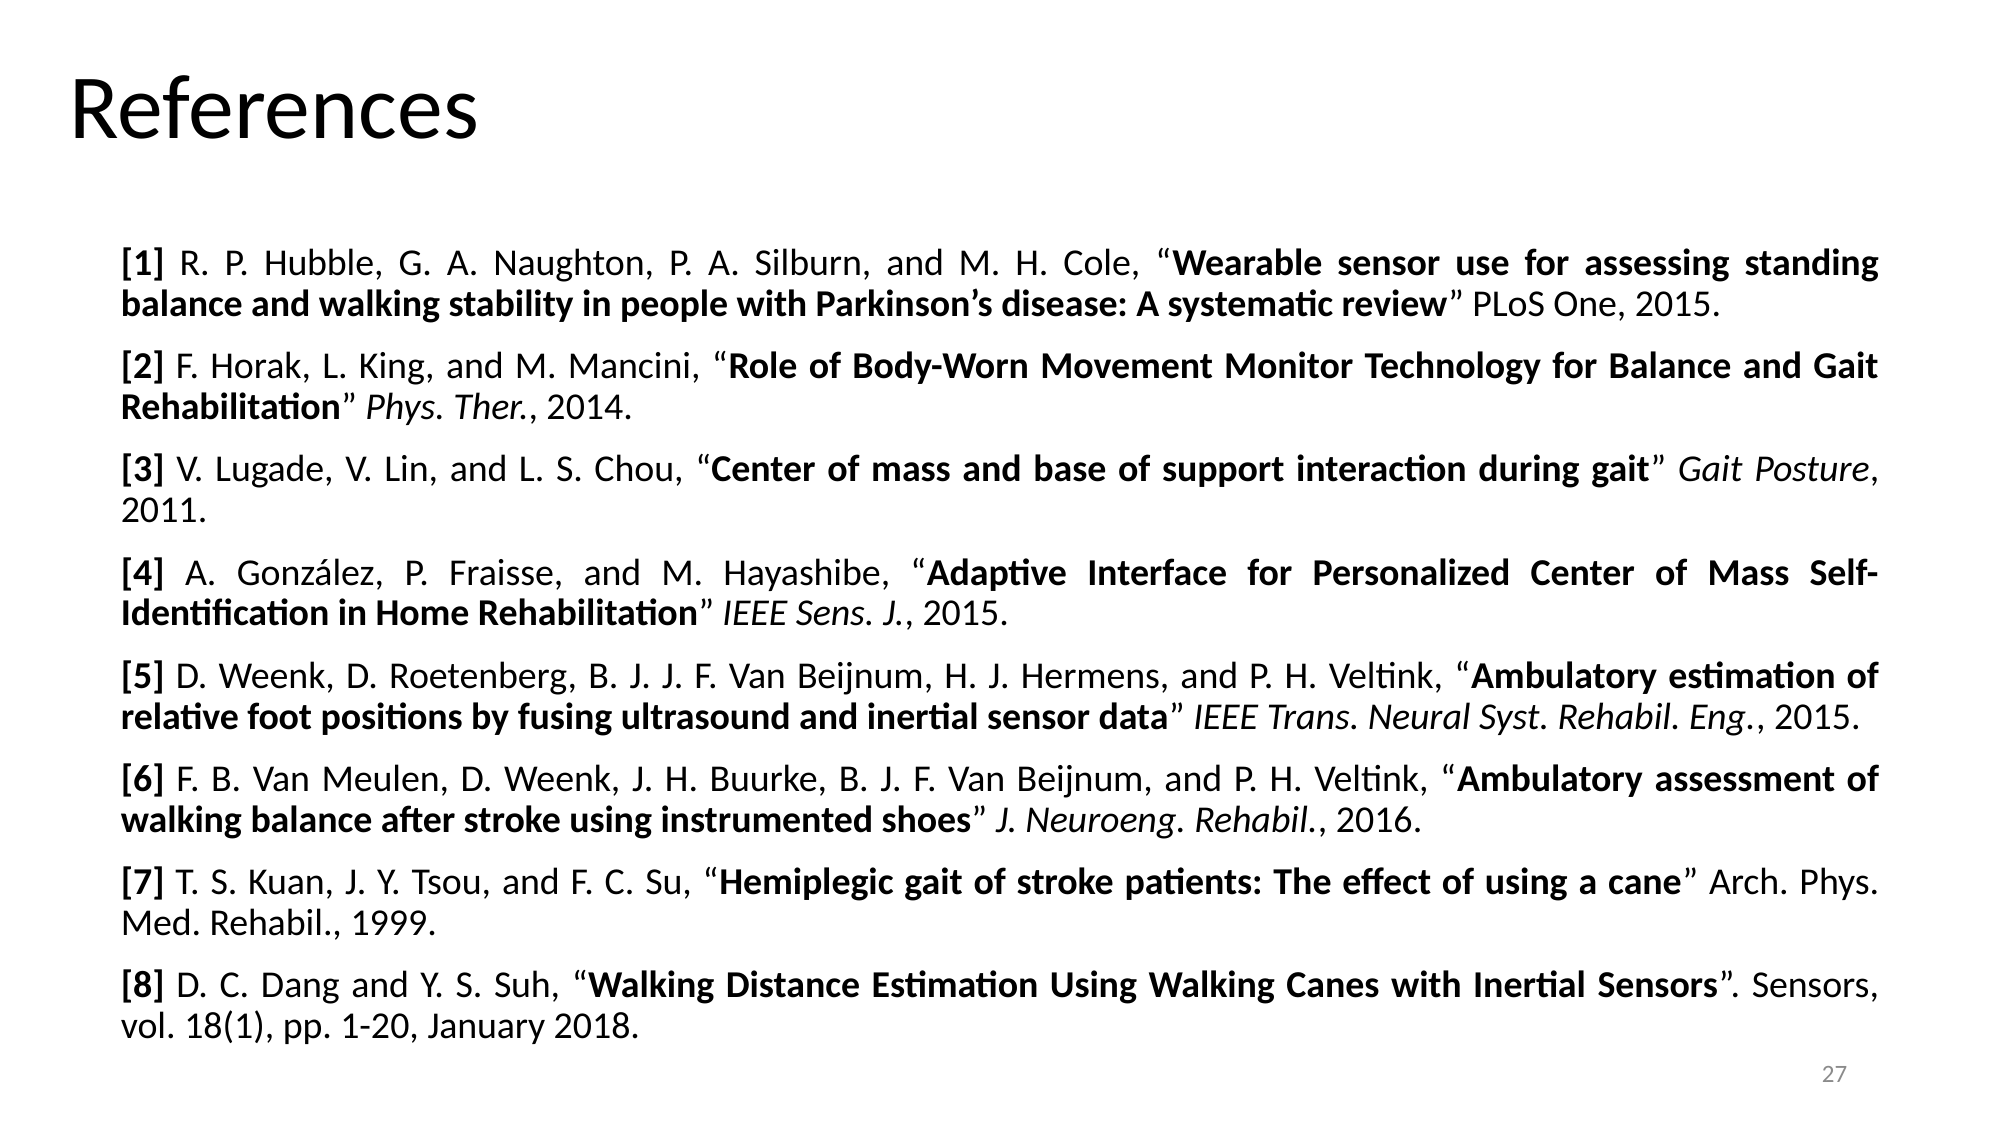

# References
[1] R. P. Hubble, G. A. Naughton, P. A. Silburn, and M. H. Cole, “Wearable sensor use for assessing standing balance and walking stability in people with Parkinson’s disease: A systematic review” PLoS One, 2015.
[2] F. Horak, L. King, and M. Mancini, “Role of Body-Worn Movement Monitor Technology for Balance and Gait Rehabilitation” Phys. Ther., 2014.
[3] V. Lugade, V. Lin, and L. S. Chou, “Center of mass and base of support interaction during gait” Gait Posture, 2011.
[4] A. González, P. Fraisse, and M. Hayashibe, “Adaptive Interface for Personalized Center of Mass Self-Identification in Home Rehabilitation” IEEE Sens. J., 2015.
[5] D. Weenk, D. Roetenberg, B. J. J. F. Van Beijnum, H. J. Hermens, and P. H. Veltink, “Ambulatory estimation of relative foot positions by fusing ultrasound and inertial sensor data” IEEE Trans. Neural Syst. Rehabil. Eng., 2015.
[6] F. B. Van Meulen, D. Weenk, J. H. Buurke, B. J. F. Van Beijnum, and P. H. Veltink, “Ambulatory assessment of walking balance after stroke using instrumented shoes” J. Neuroeng. Rehabil., 2016.
[7] T. S. Kuan, J. Y. Tsou, and F. C. Su, “Hemiplegic gait of stroke patients: The effect of using a cane” Arch. Phys. Med. Rehabil., 1999.
[8] D. C. Dang and Y. S. Suh, “Walking Distance Estimation Using Walking Canes with Inertial Sensors”. Sensors, vol. 18(1), pp. 1-20, January 2018.

27